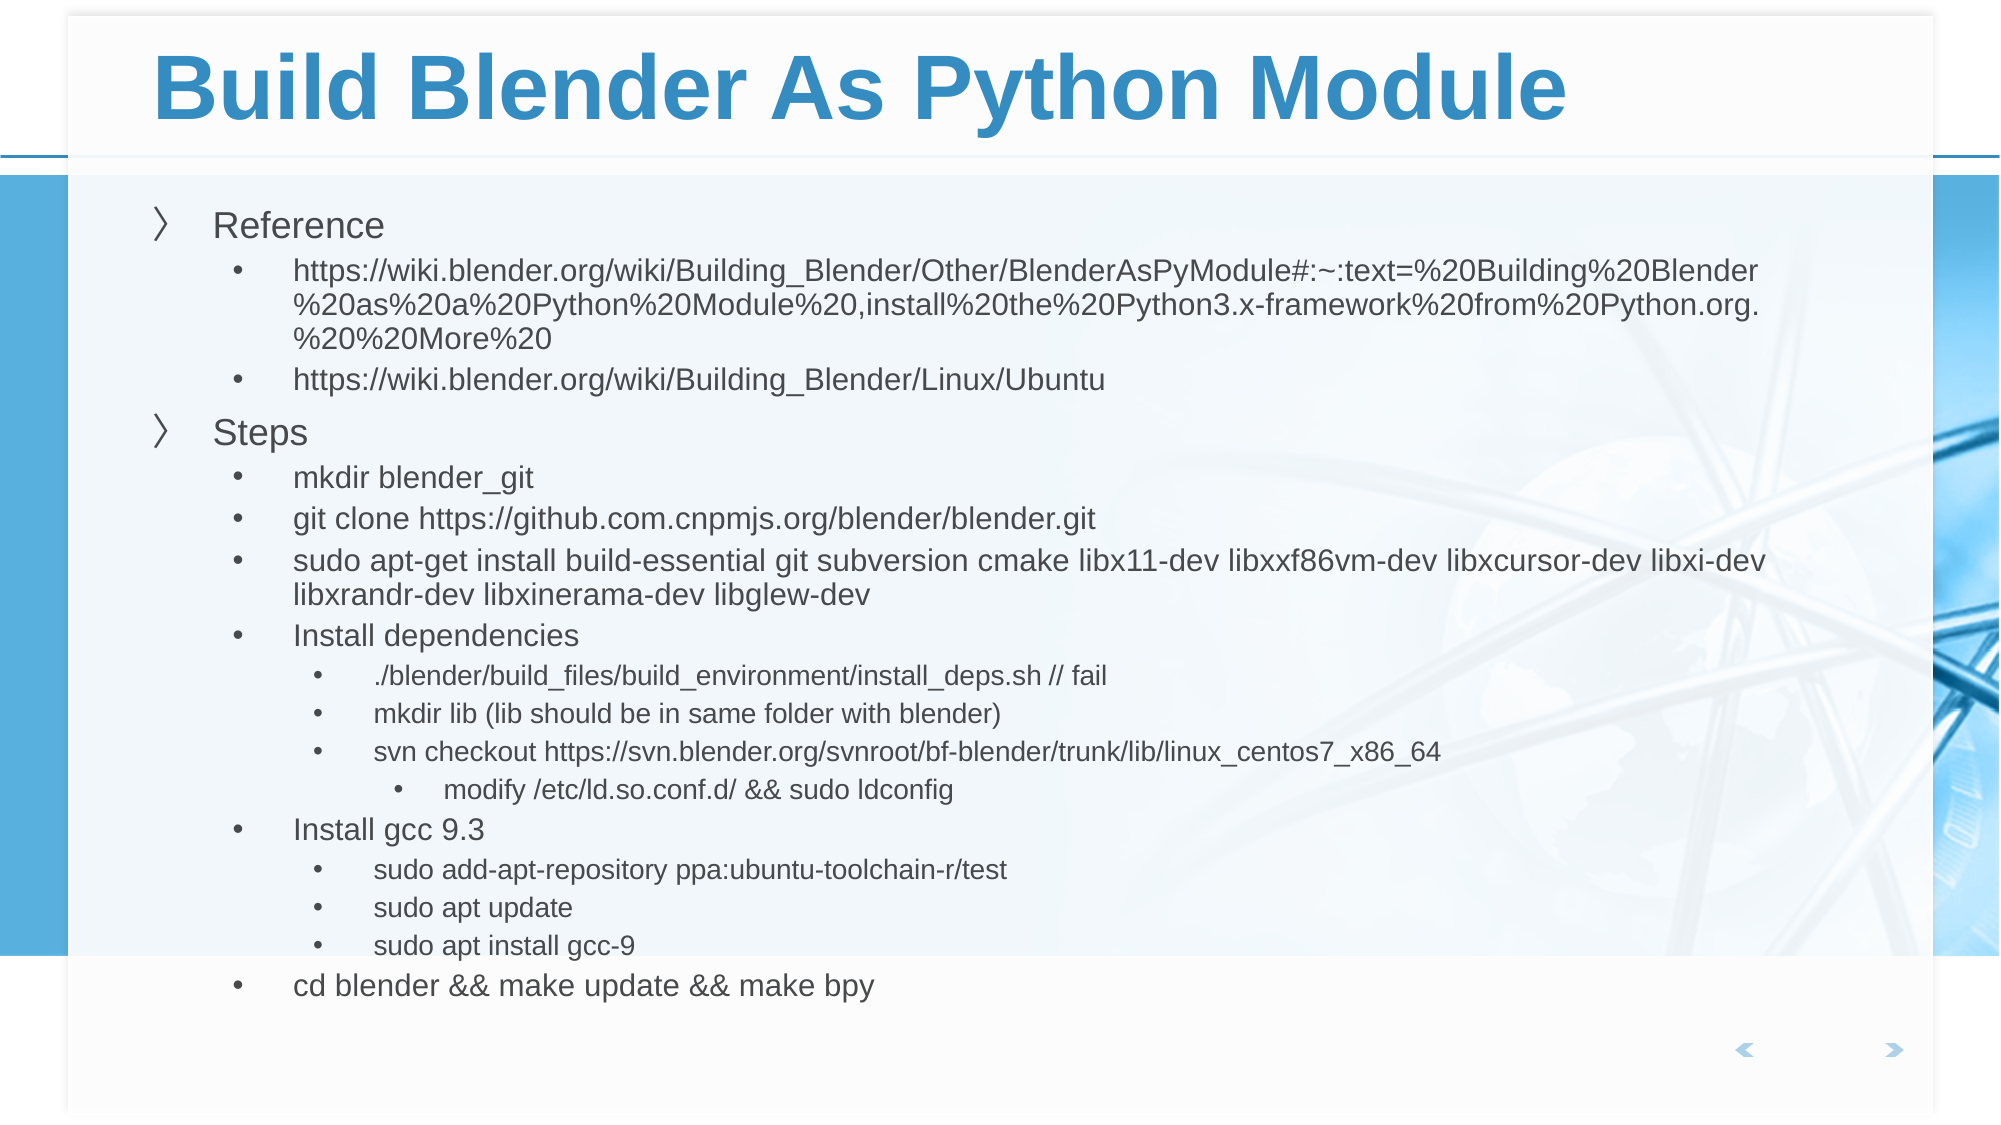

# Build Blender As Python Module
Reference
https://wiki.blender.org/wiki/Building_Blender/Other/BlenderAsPyModule#:~:text=%20Building%20Blender%20as%20a%20Python%20Module%20,install%20the%20Python3.x-framework%20from%20Python.org.%20%20More%20
https://wiki.blender.org/wiki/Building_Blender/Linux/Ubuntu
Steps
mkdir blender_git
git clone https://github.com.cnpmjs.org/blender/blender.git
sudo apt-get install build-essential git subversion cmake libx11-dev libxxf86vm-dev libxcursor-dev libxi-dev libxrandr-dev libxinerama-dev libglew-dev
Install dependencies
./blender/build_files/build_environment/install_deps.sh	// fail
mkdir lib (lib should be in same folder with blender)
svn checkout https://svn.blender.org/svnroot/bf-blender/trunk/lib/linux_centos7_x86_64
modify /etc/ld.so.conf.d/ && sudo ldconfig
Install gcc 9.3
sudo add-apt-repository ppa:ubuntu-toolchain-r/test
sudo apt update
sudo apt install gcc-9
cd blender && make update && make bpy